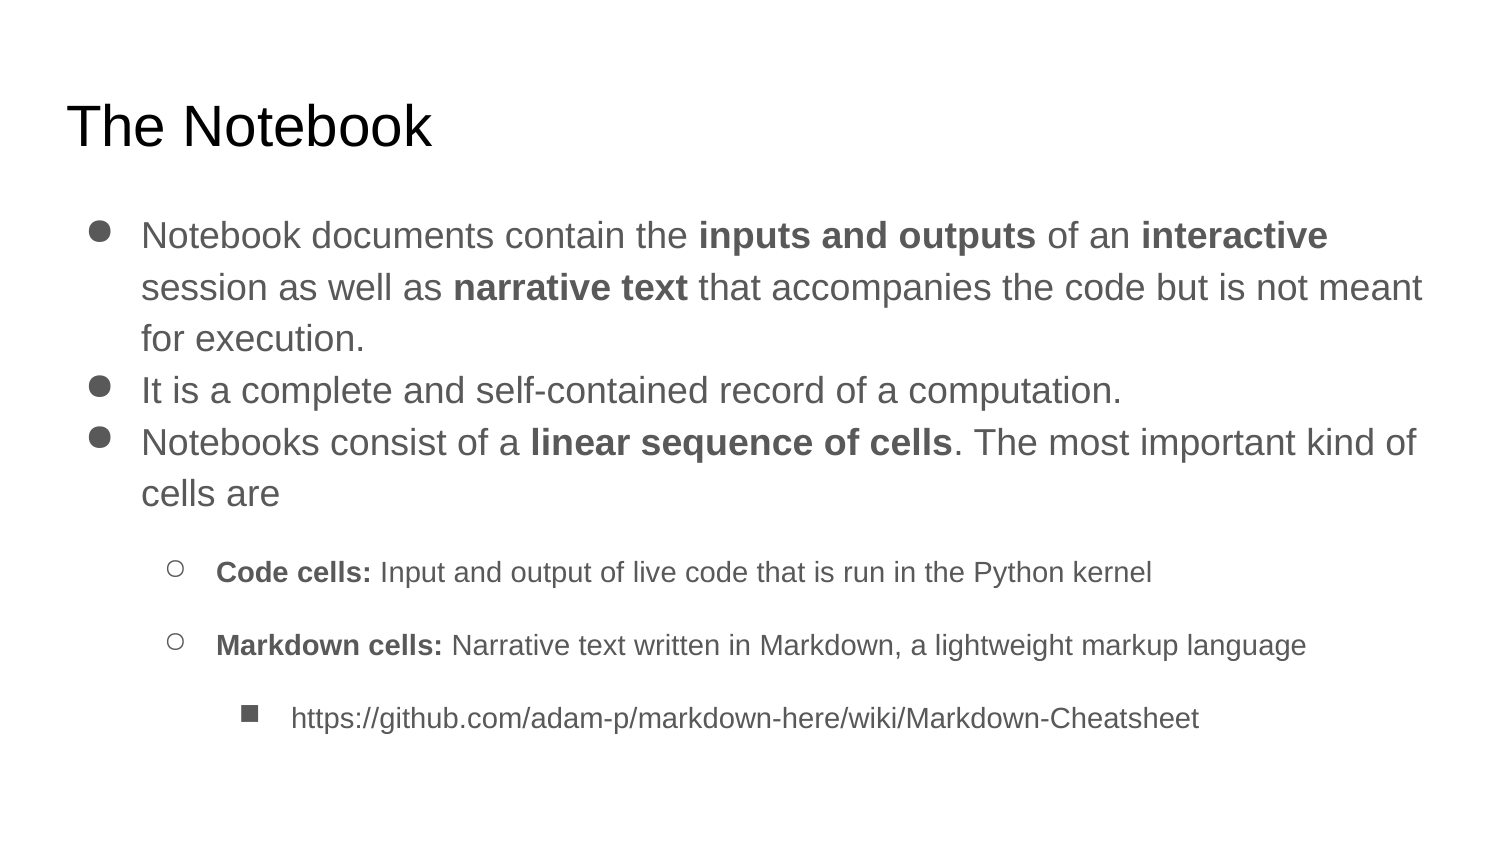

# The Notebook
Notebook documents contain the inputs and outputs of an interactive session as well as narrative text that accompanies the code but is not meant for execution.
It is a complete and self-contained record of a computation.
Notebooks consist of a linear sequence of cells. The most important kind of cells are
Code cells: Input and output of live code that is run in the Python kernel
Markdown cells: Narrative text written in Markdown, a lightweight markup language
https://github.com/adam-p/markdown-here/wiki/Markdown-Cheatsheet